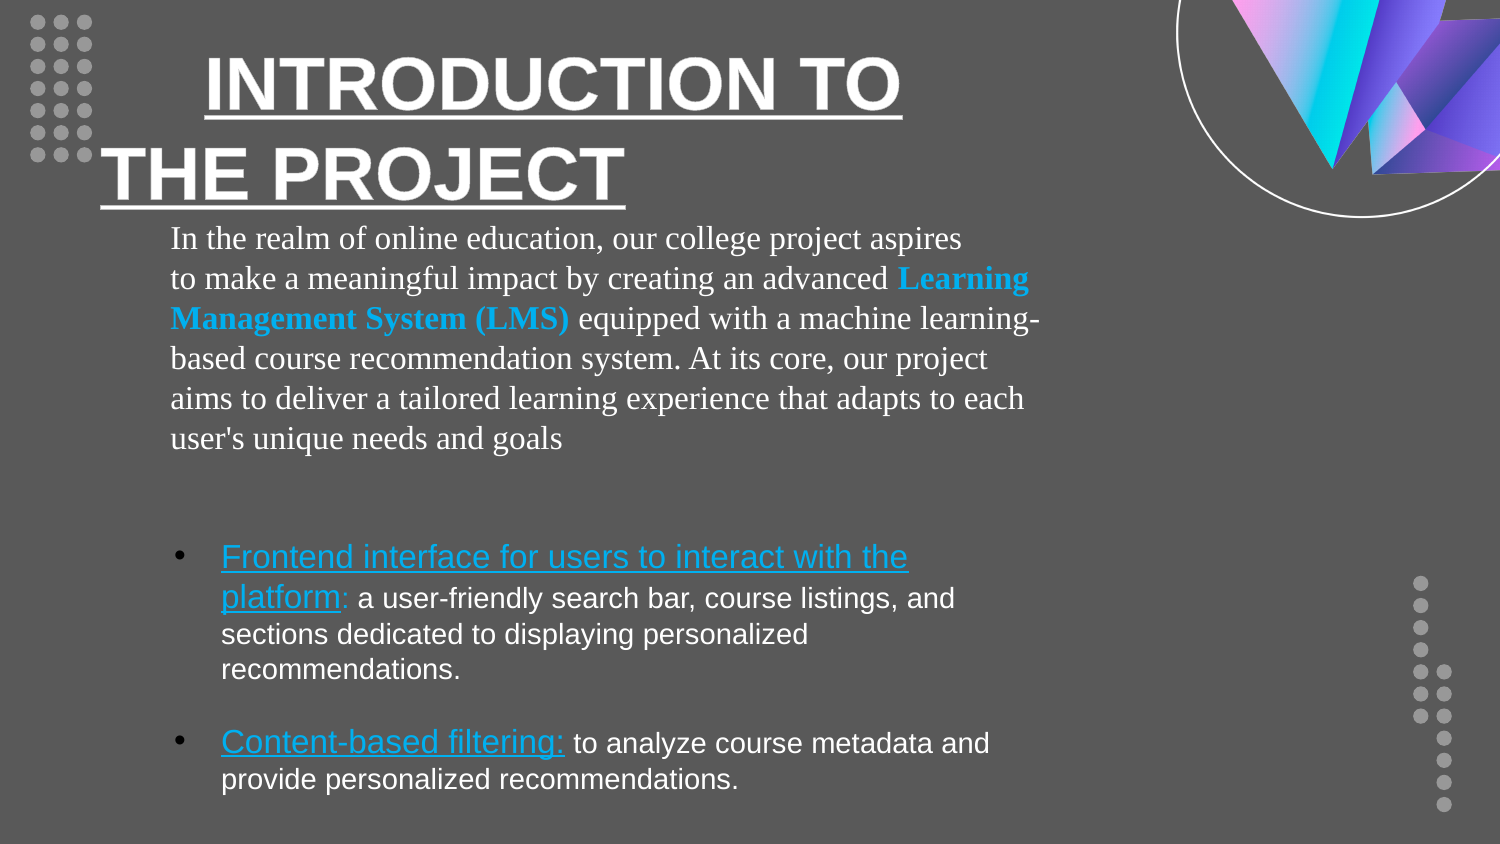

# INTRODUCTION TO THE PROJECT
 In the realm of online education, our college project aspires
 to make a meaningful impact by creating an advanced Learning
 Management System (LMS) equipped with a machine learning-
 based course recommendation system. At its core, our project
 aims to deliver a tailored learning experience that adapts to each
 user's unique needs and goals

Frontend interface for users to interact with the platform: a user-friendly search bar, course listings, and sections dedicated to displaying personalized recommendations.

Content-based filtering: to analyze course metadata and provide personalized recommendations.